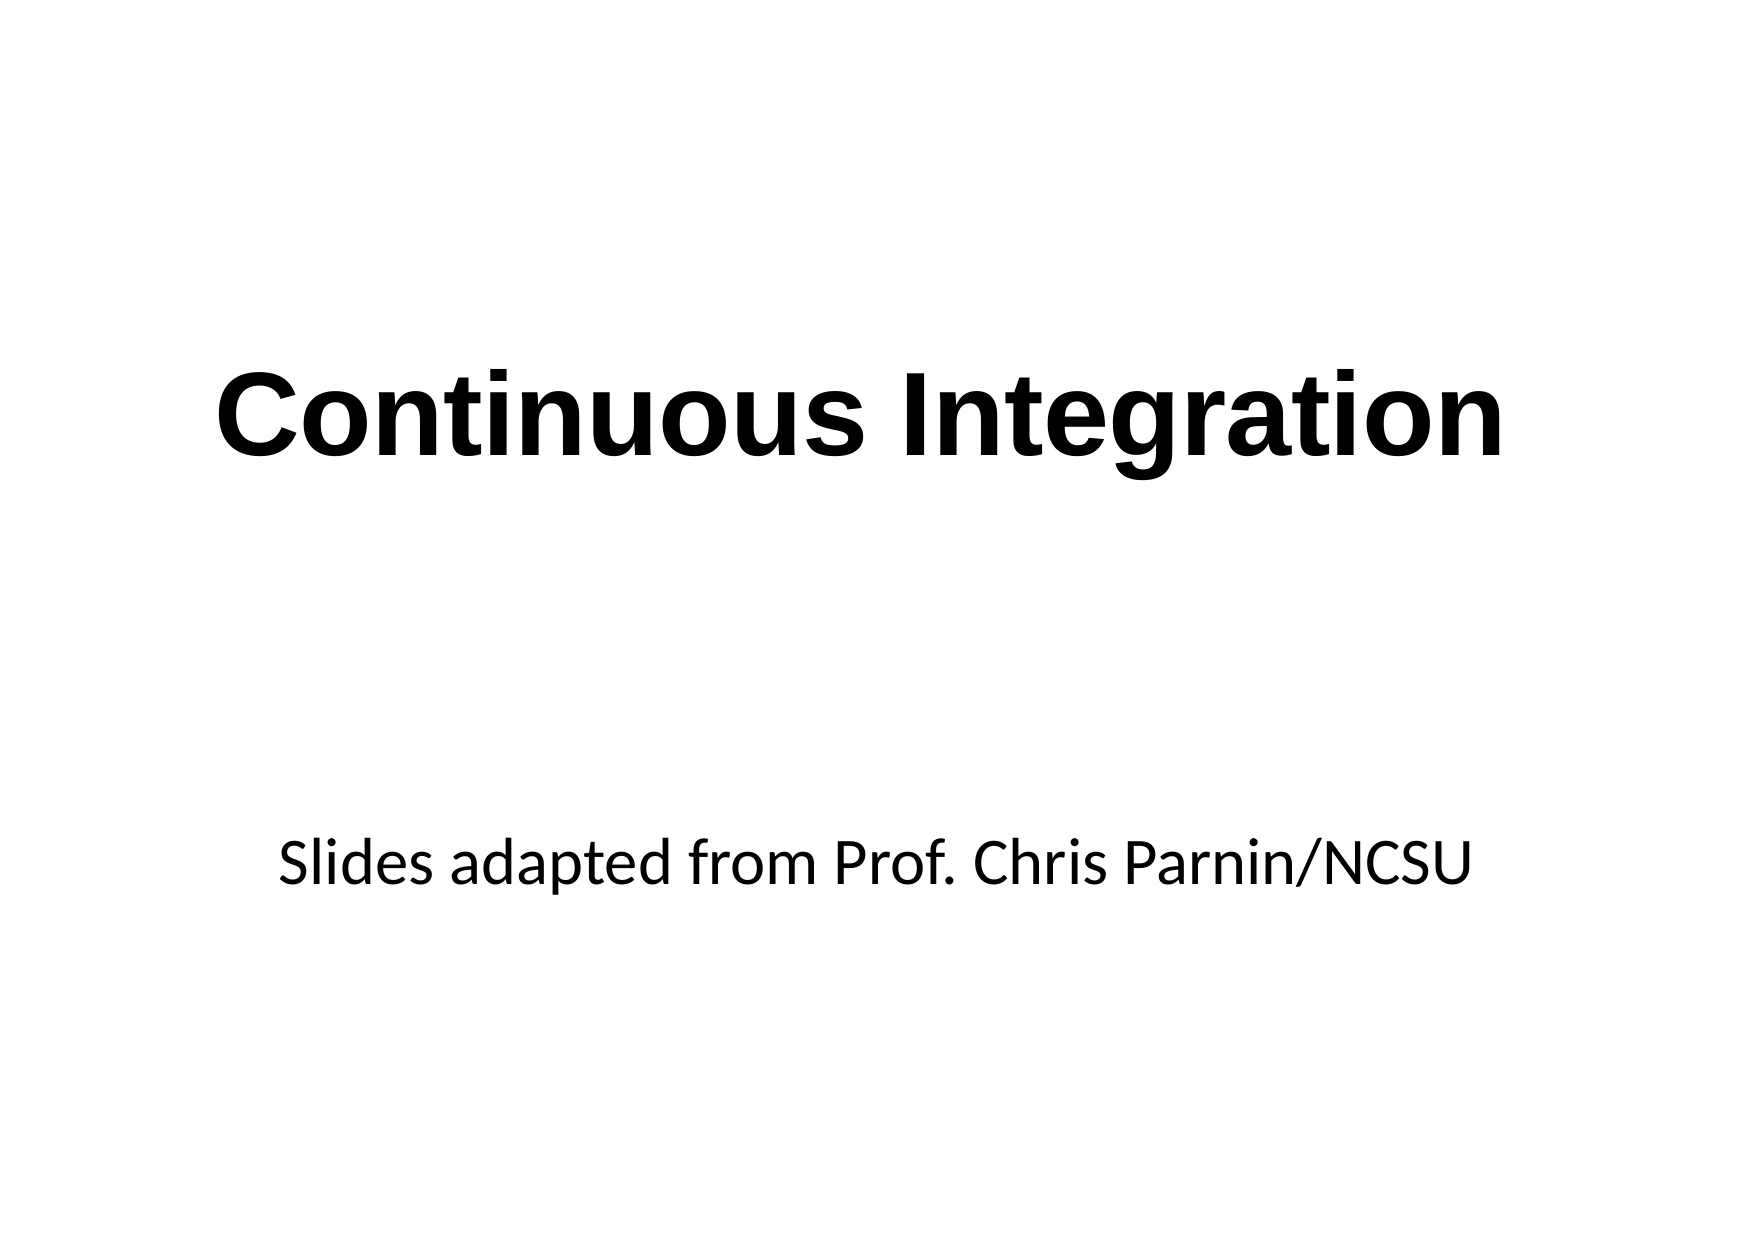

Continuous Integration

Slides adapted from Prof. Chris Parnin/NCSU
1